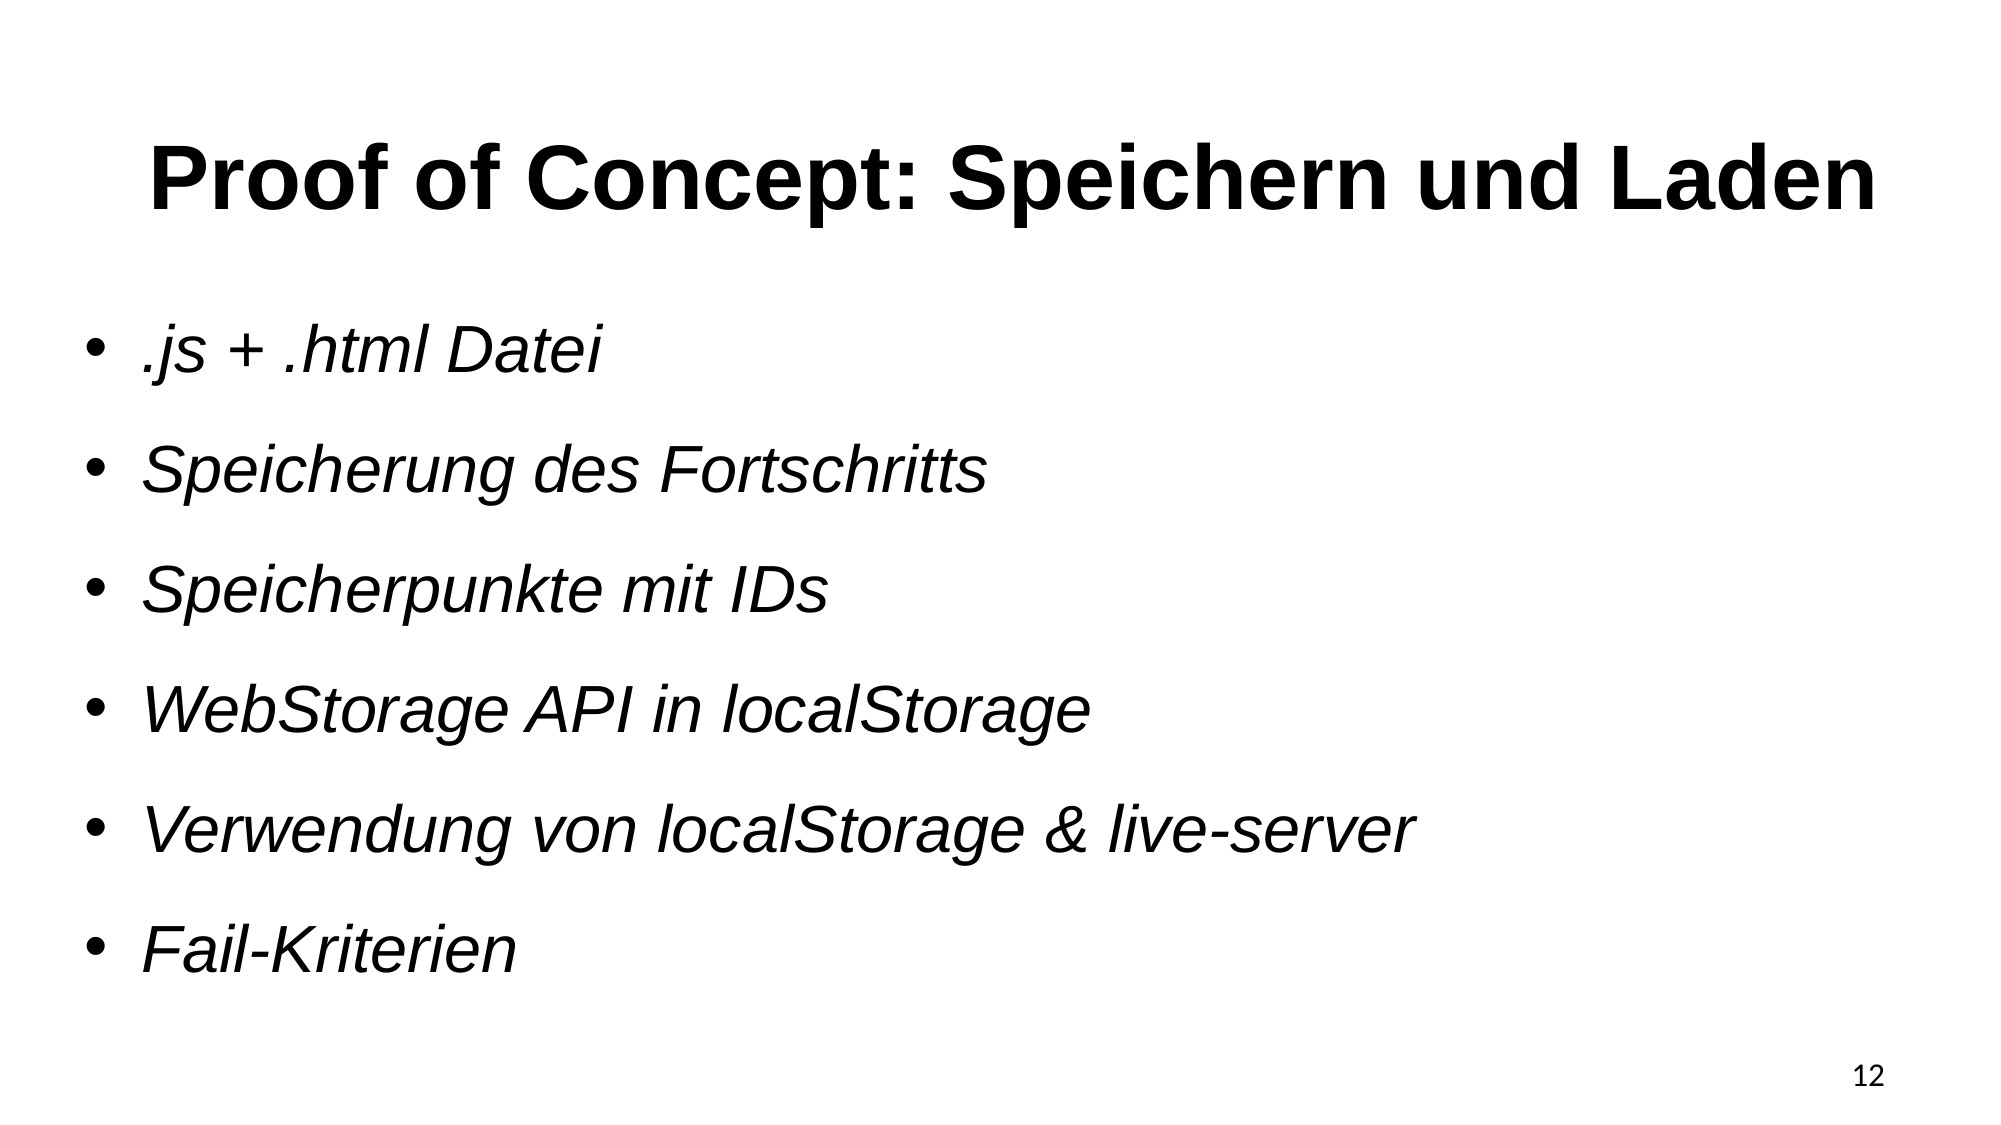

# Proof of Concept: Speichern und Laden
.js + .html Datei
Speicherung des Fortschritts
Speicherpunkte mit IDs
WebStorage API in localStorage
Verwendung von localStorage & live-server
Fail-Kriterien

12